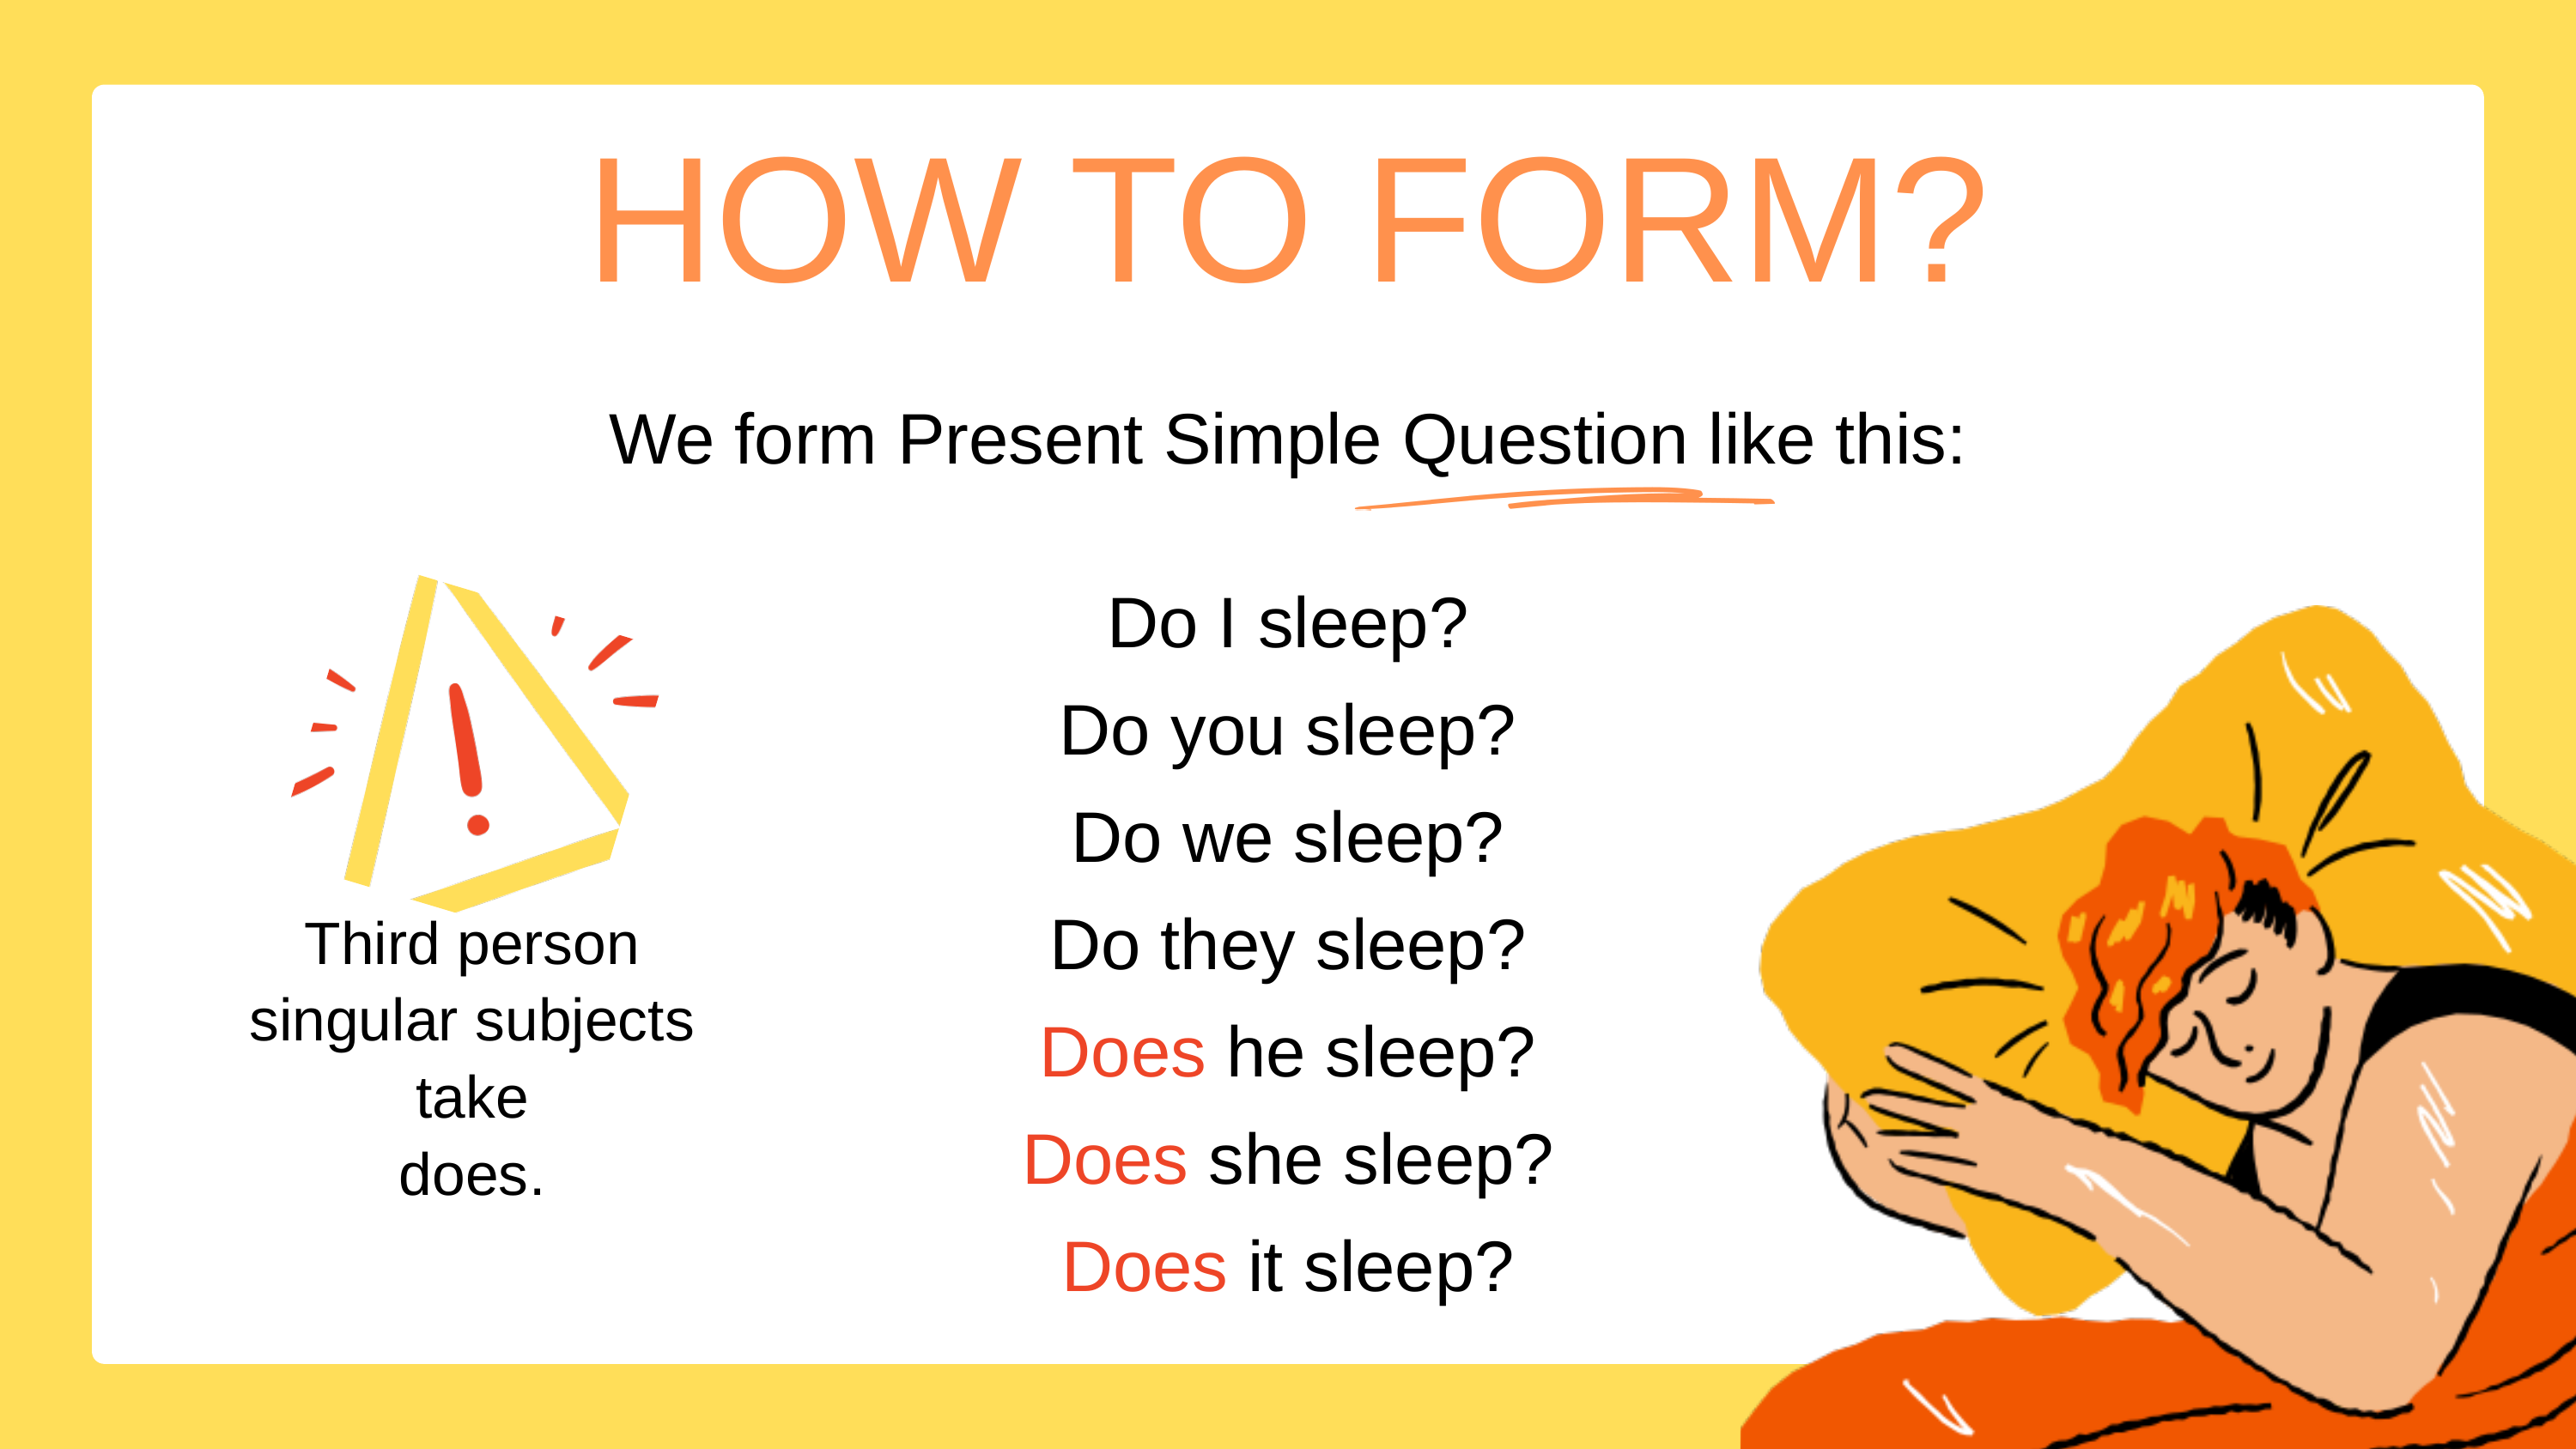

HOW TO FORM?
We form Present Simple Question like this:

Do I sleep?
Do you sleep?
Do we sleep?
Do they sleep?
Does he sleep?
Does she sleep?
Does it sleep?

Third person
singular subjects take
does.